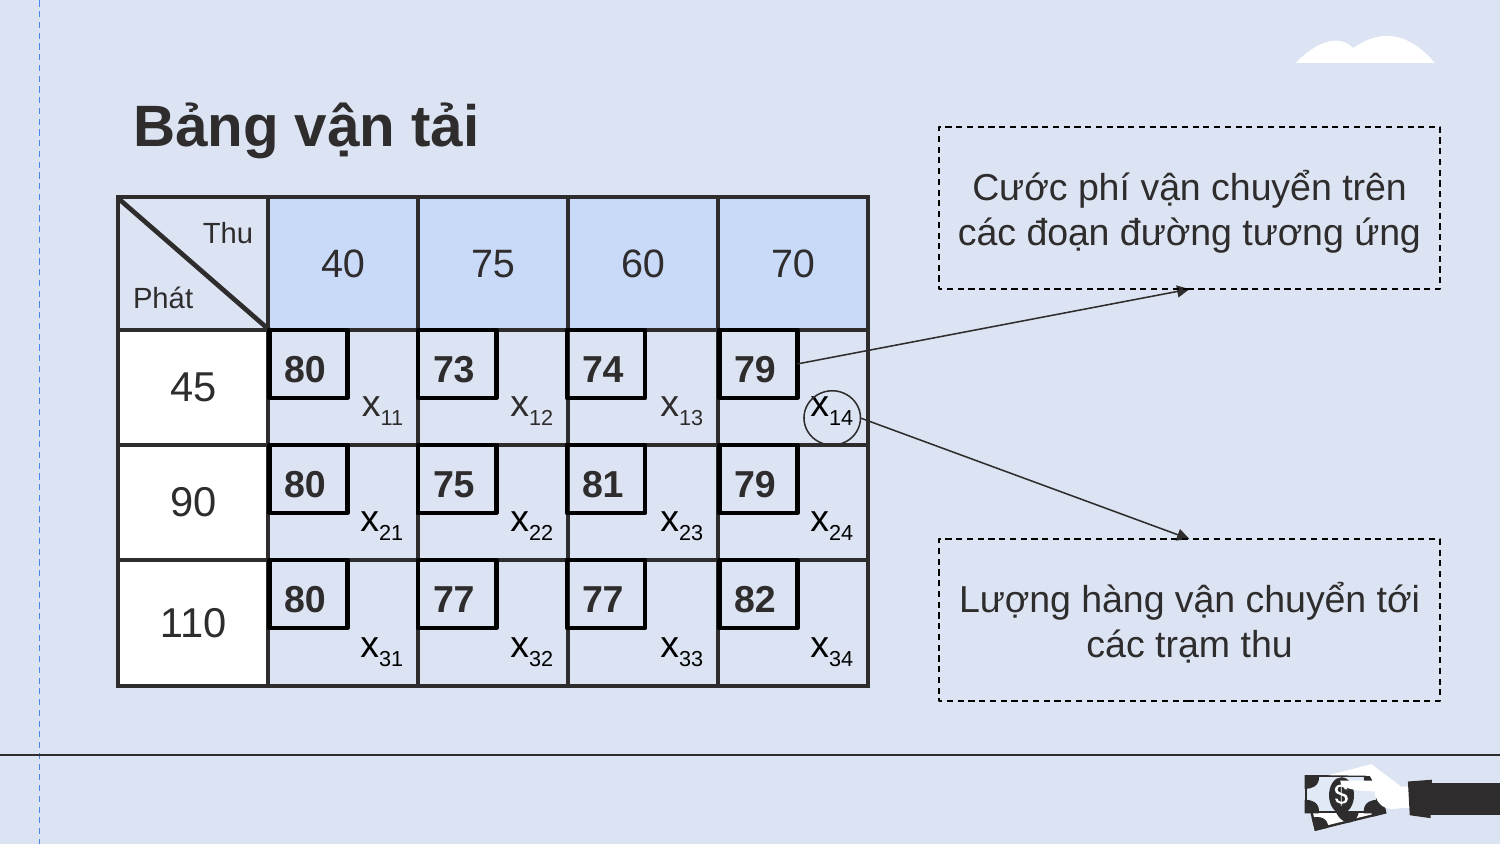

# Bảng vận tải
Cước phí vận chuyển trên các đoạn đường tương ứng
| Thu Phát | 40 | 75 | 60 | 70 |
| --- | --- | --- | --- | --- |
| 45 | x11 | x12 | x13 | x14 |
| 90 | x21 | x22 | x23 | x24 |
| 110 | x31 | x32 | x33 | x34 |
80
73
74
79

80
75
81
79
Lượng hàng vận chuyển tới các trạm thu
80
77
77
82